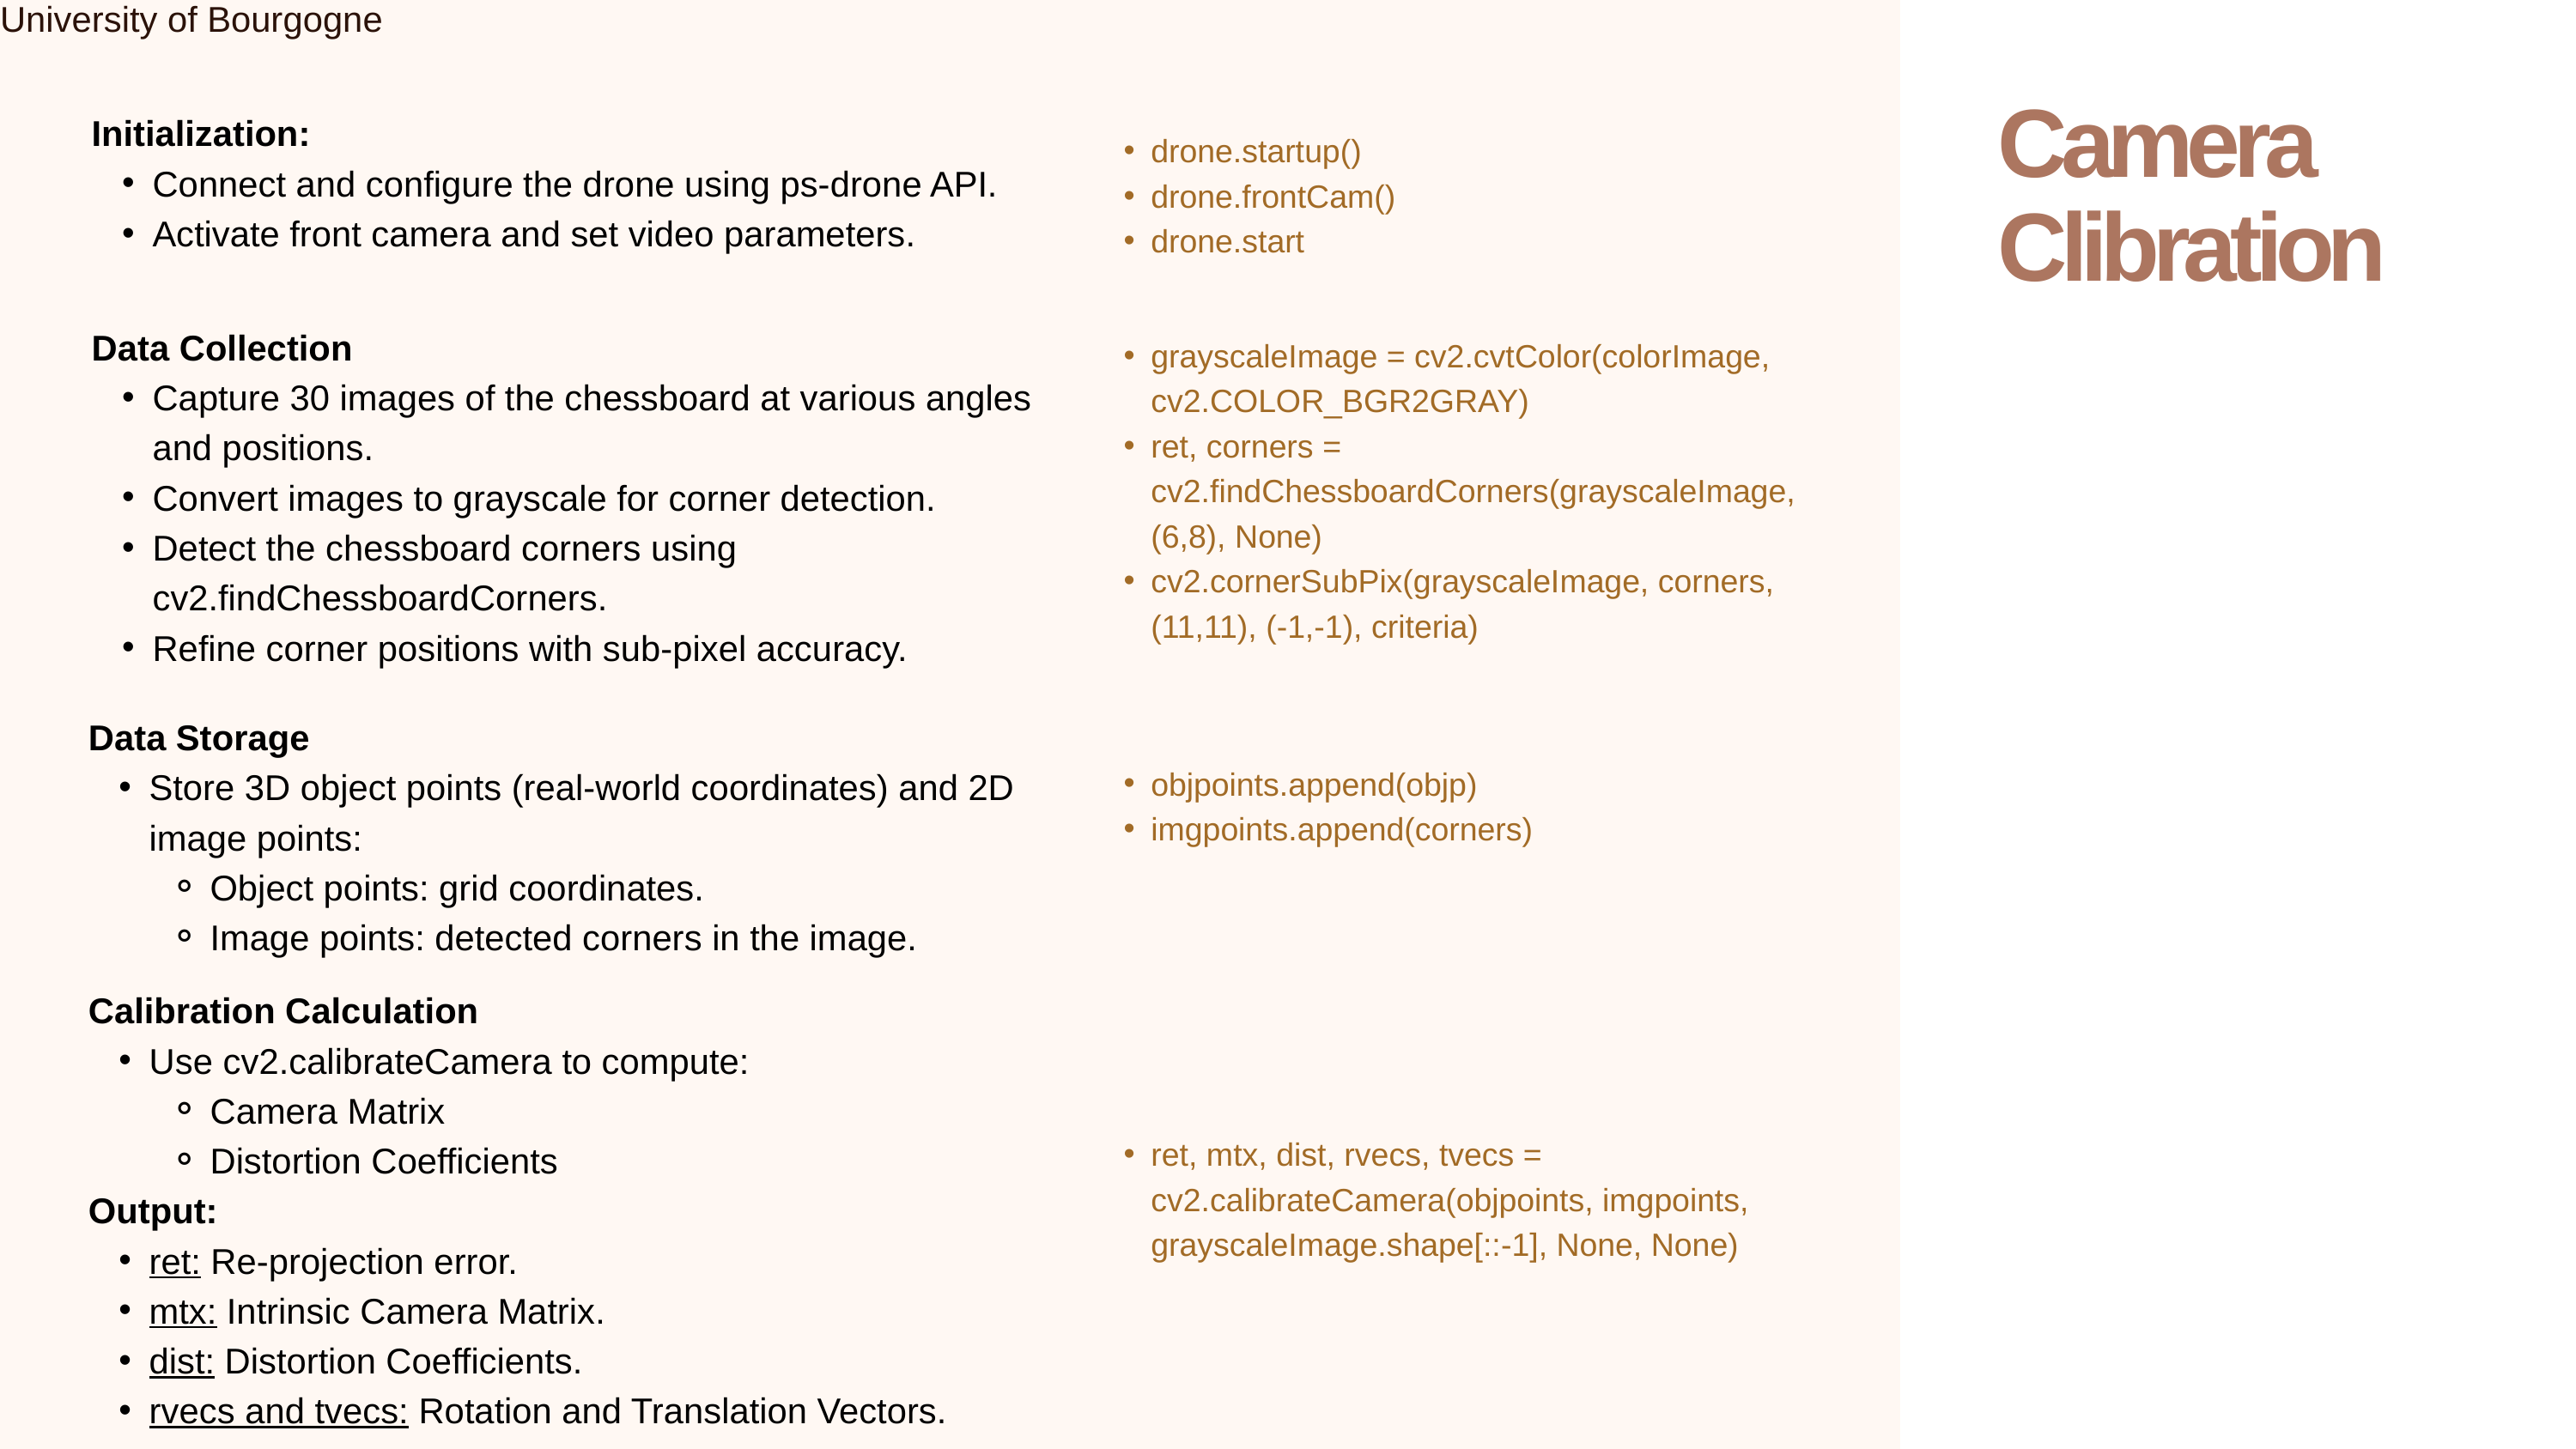

University of Bourgogne
Camera Clibration
Initialization:
Connect and configure the drone using ps-drone API.
Activate front camera and set video parameters.

drone.startup()
drone.frontCam()
drone.start
Data Collection
Capture 30 images of the chessboard at various angles and positions.
Convert images to grayscale for corner detection.
Detect the chessboard corners using cv2.findChessboardCorners.
Refine corner positions with sub-pixel accuracy.

grayscaleImage = cv2.cvtColor(colorImage, cv2.COLOR_BGR2GRAY)
ret, corners = cv2.findChessboardCorners(grayscaleImage, (6,8), None)
cv2.cornerSubPix(grayscaleImage, corners, (11,11), (-1,-1), criteria)

Data Storage
Store 3D object points (real-world coordinates) and 2D image points:
Object points: grid coordinates.
Image points: detected corners in the image.

objpoints.append(objp)
imgpoints.append(corners)

Calibration Calculation
Use cv2.calibrateCamera to compute:
Camera Matrix
Distortion Coefficients
Output:
ret: Re-projection error.
mtx: Intrinsic Camera Matrix.
dist: Distortion Coefficients.
rvecs and tvecs: Rotation and Translation Vectors.

ret, mtx, dist, rvecs, tvecs = cv2.calibrateCamera(objpoints, imgpoints, grayscaleImage.shape[::-1], None, None)